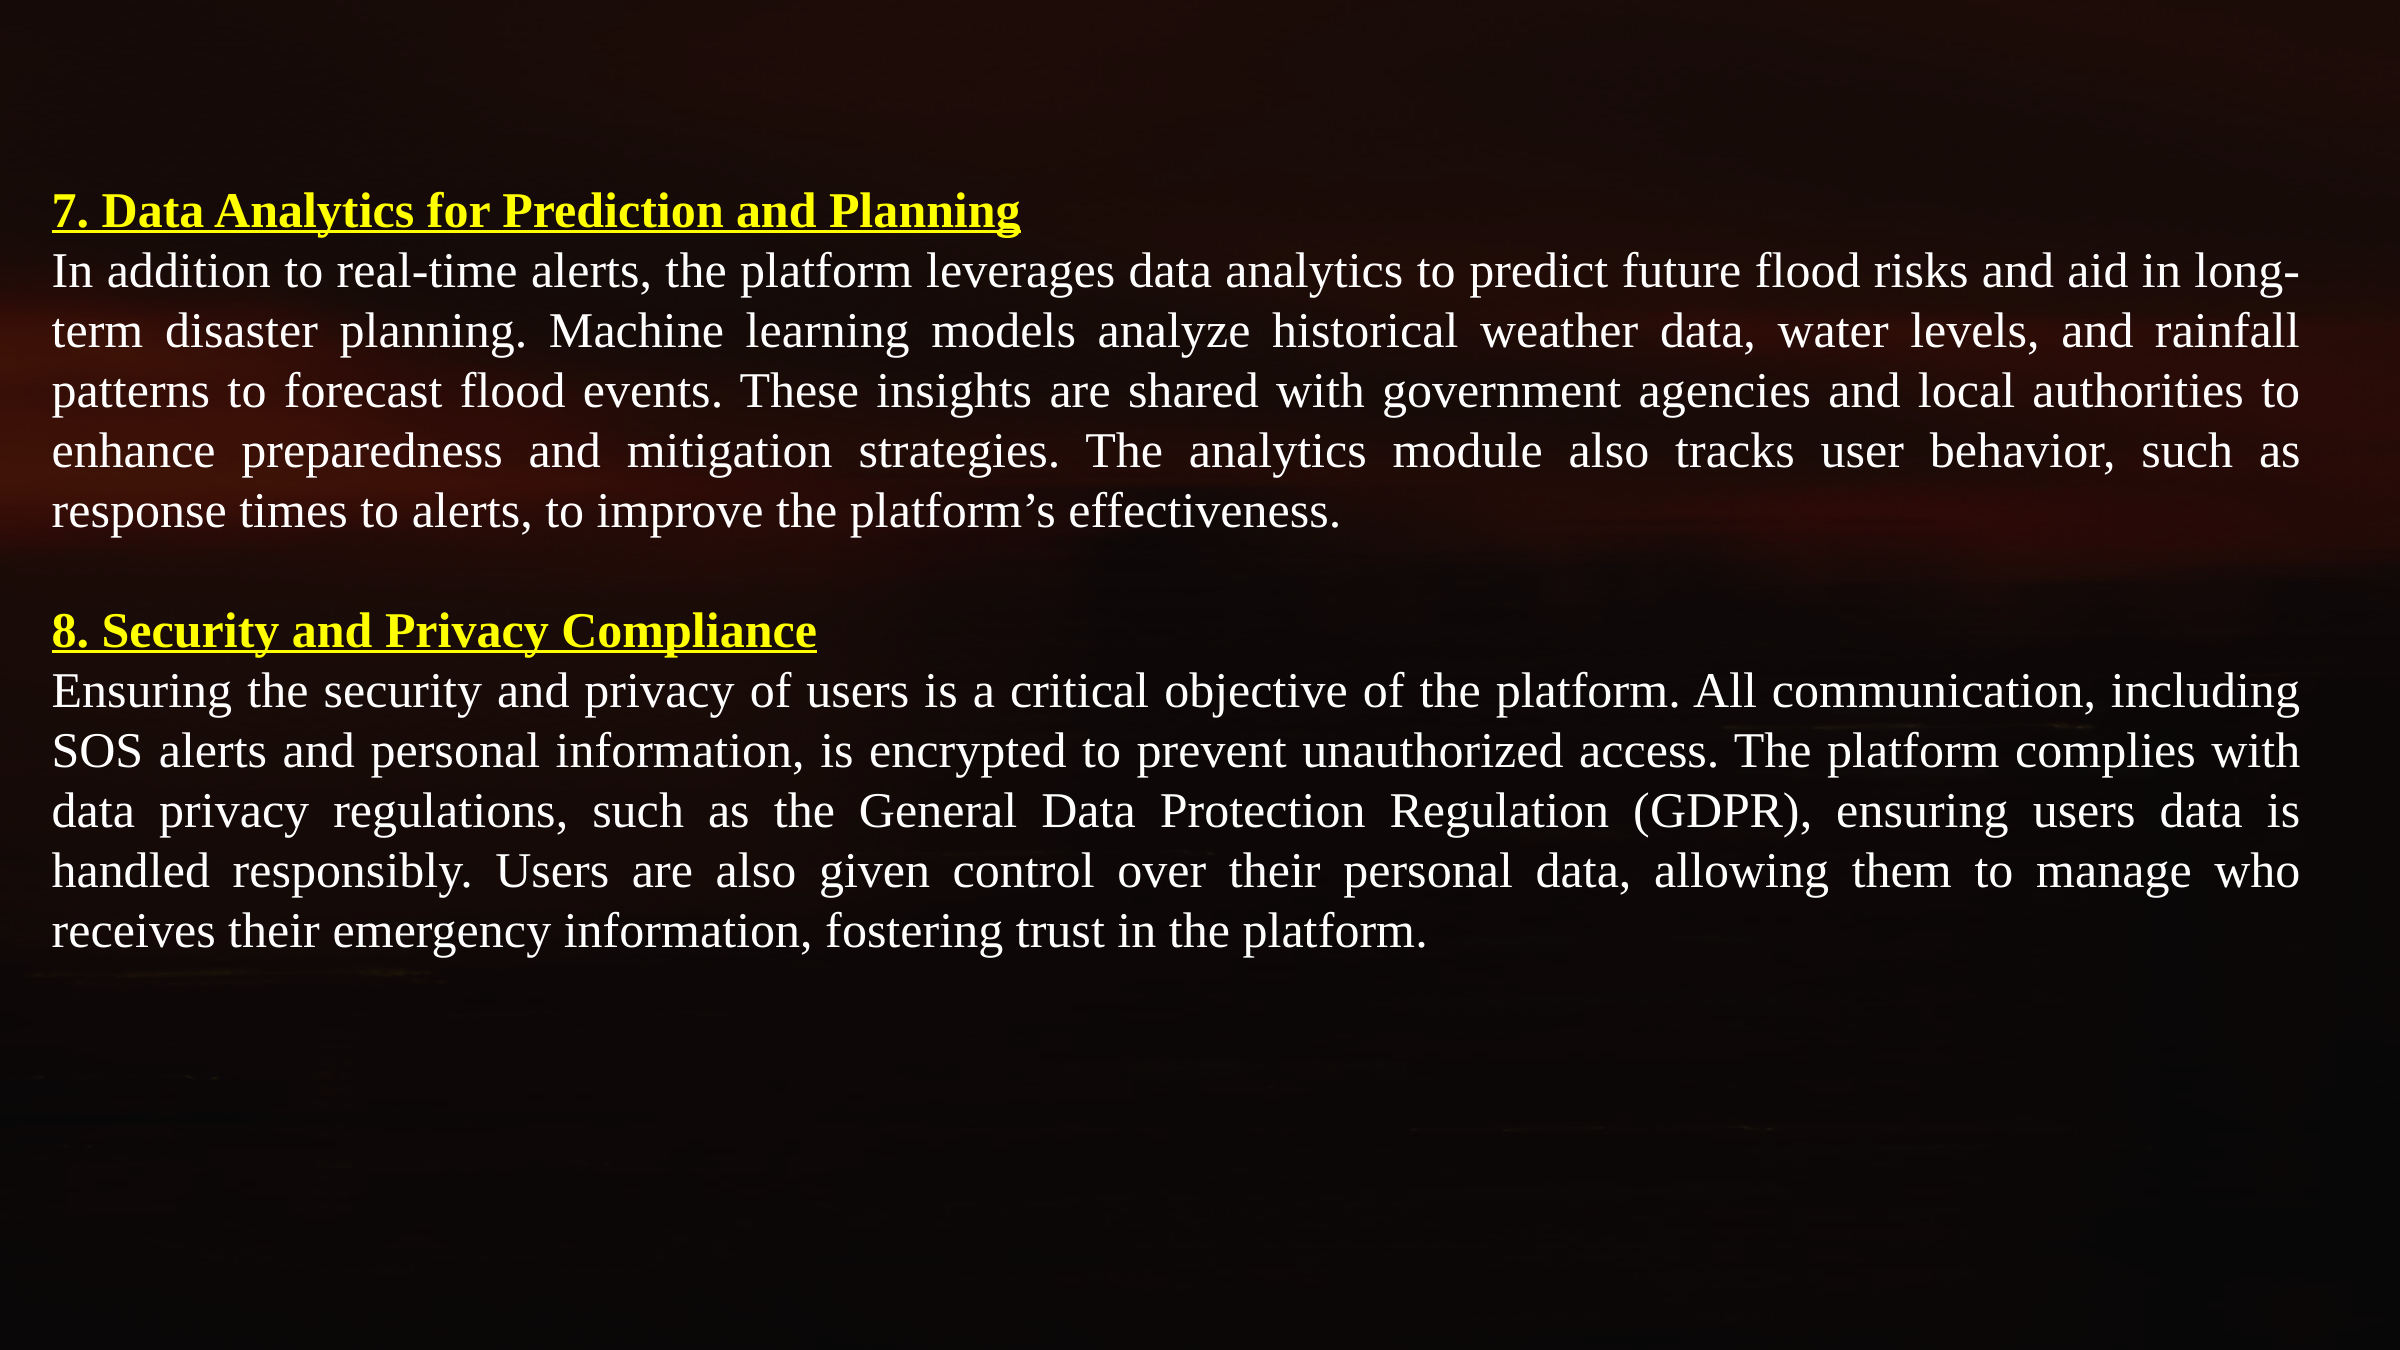

7. Data Analytics for Prediction and Planning
In addition to real-time alerts, the platform leverages data analytics to predict future flood risks and aid in long-term disaster planning. Machine learning models analyze historical weather data, water levels, and rainfall patterns to forecast flood events. These insights are shared with government agencies and local authorities to enhance preparedness and mitigation strategies. The analytics module also tracks user behavior, such as response times to alerts, to improve the platform’s effectiveness.

8. Security and Privacy Compliance
Ensuring the security and privacy of users is a critical objective of the platform. All communication, including SOS alerts and personal information, is encrypted to prevent unauthorized access. The platform complies with data privacy regulations, such as the General Data Protection Regulation (GDPR), ensuring users data is handled responsibly. Users are also given control over their personal data, allowing them to manage who receives their emergency information, fostering trust in the platform.